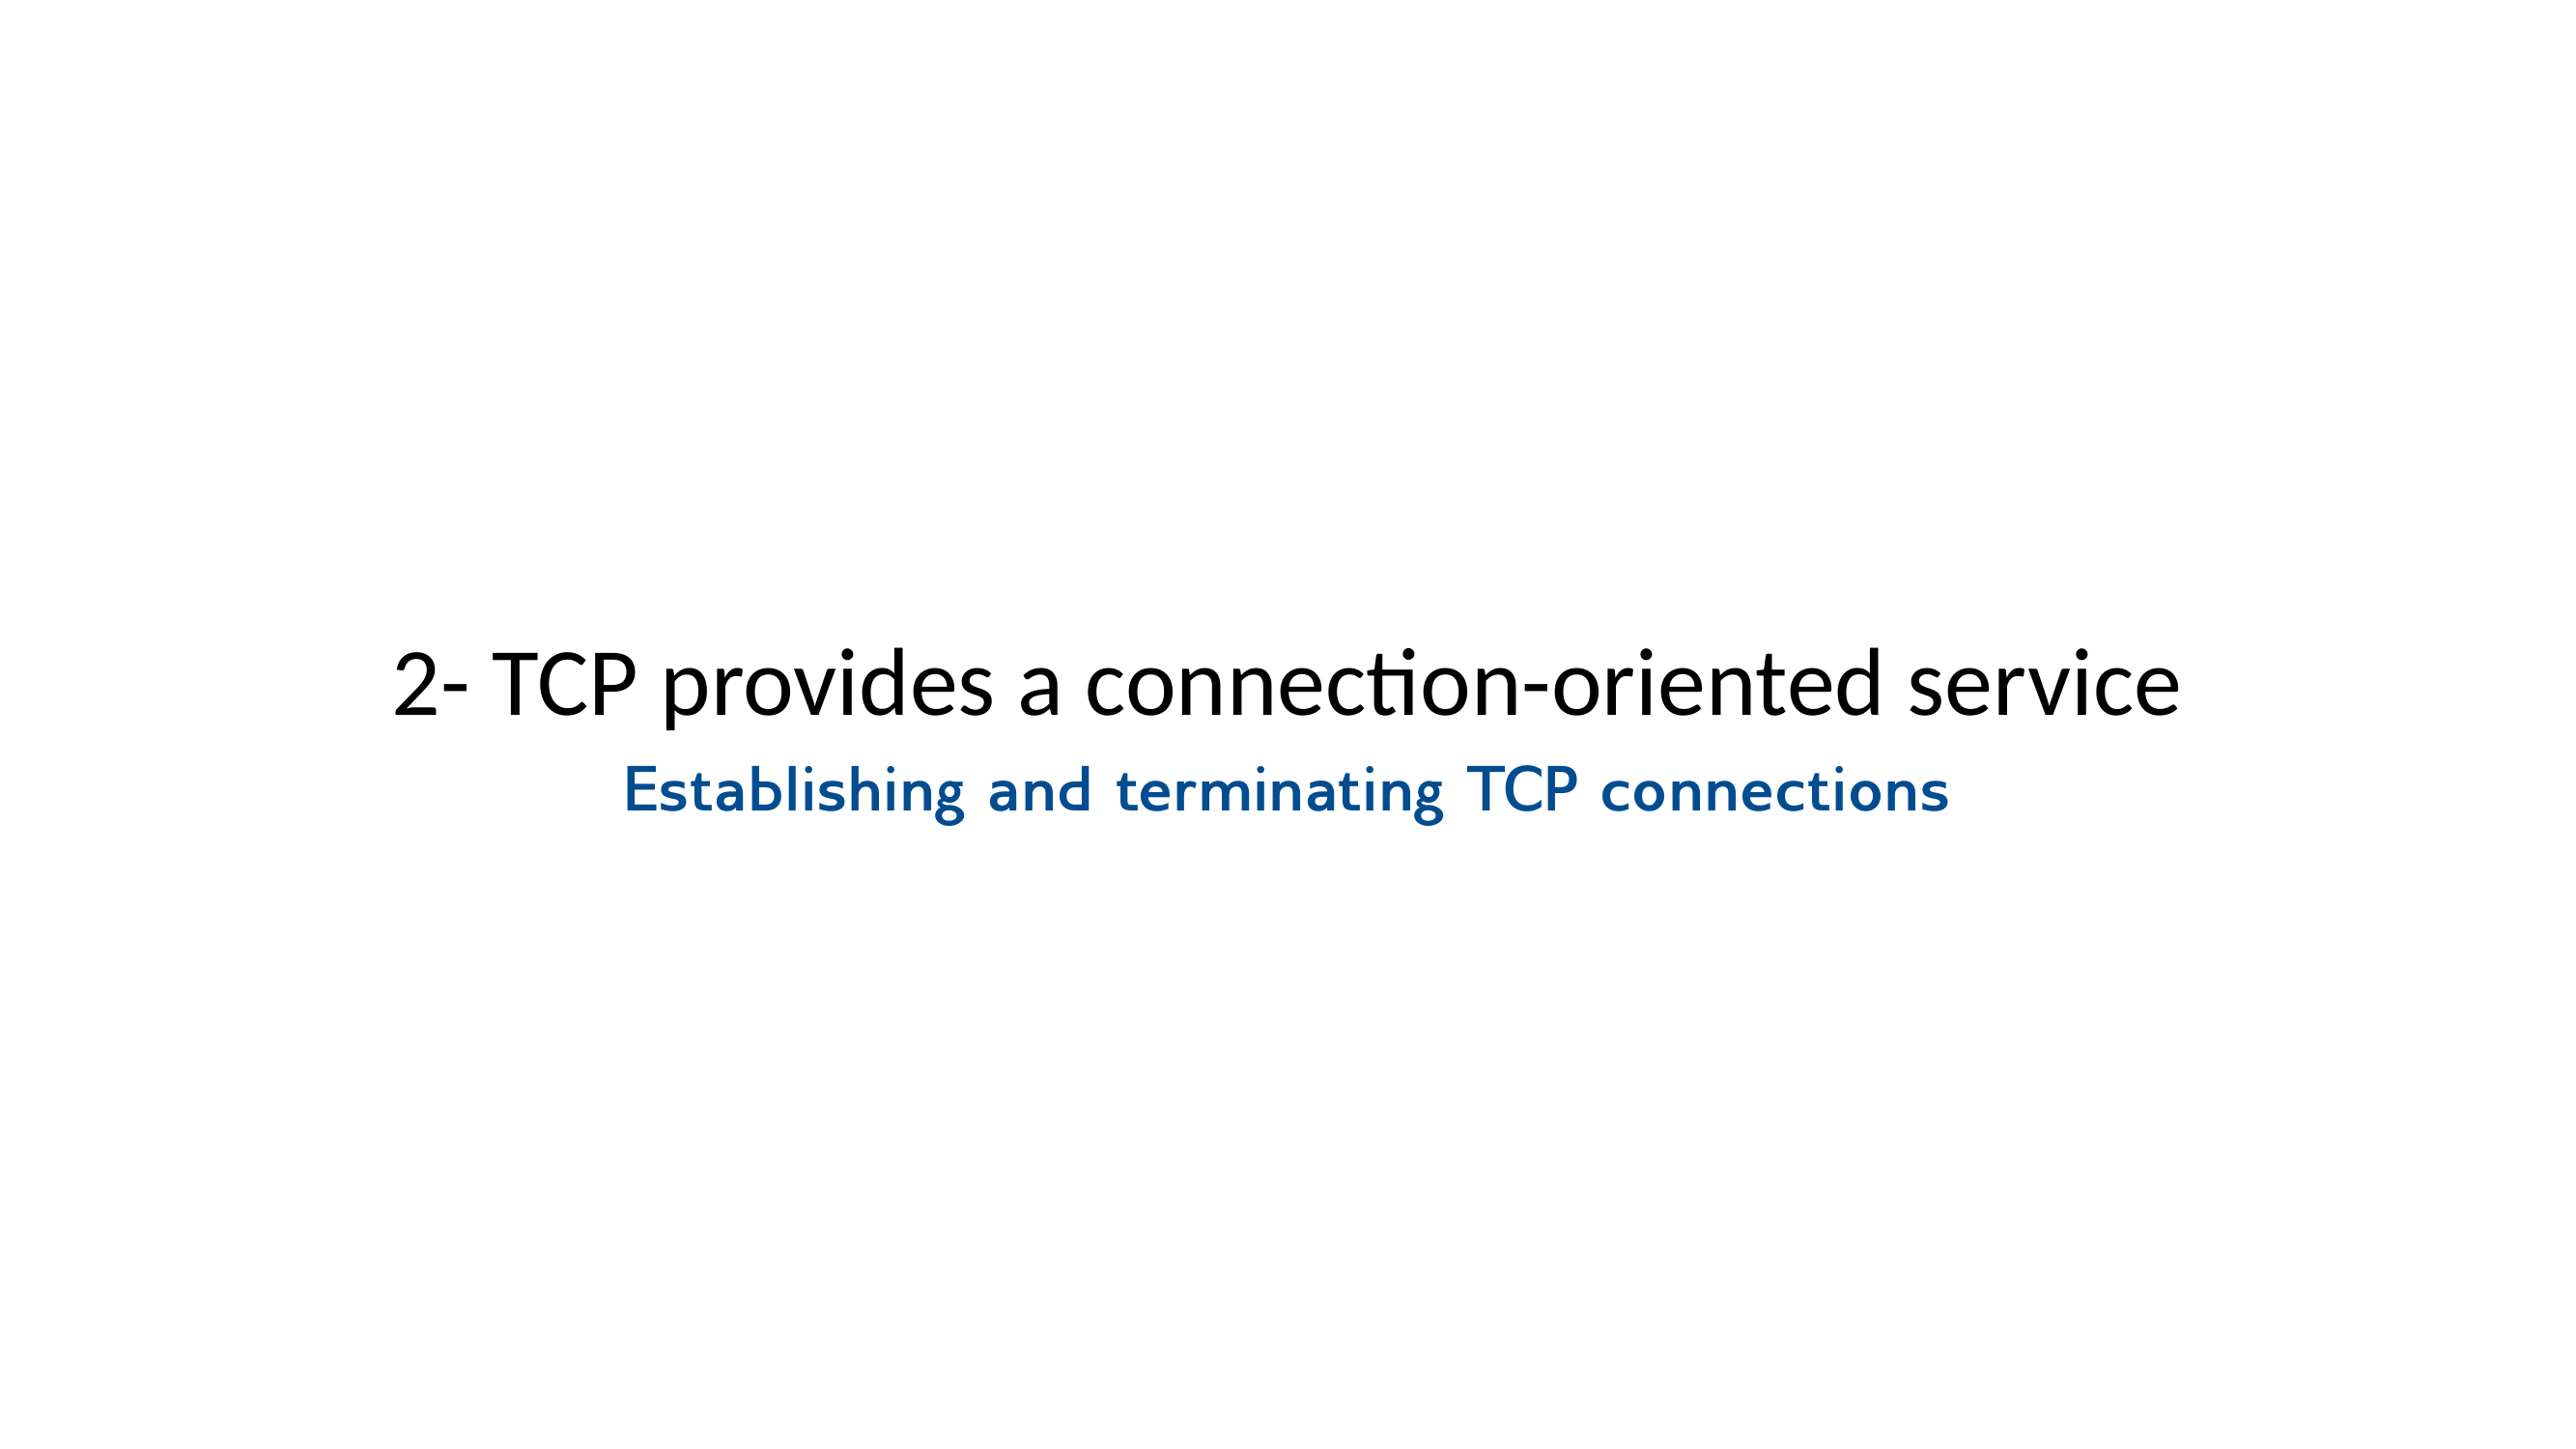

# 2- TCP provides a connection-oriented service
Establishing and terminating TCP connections